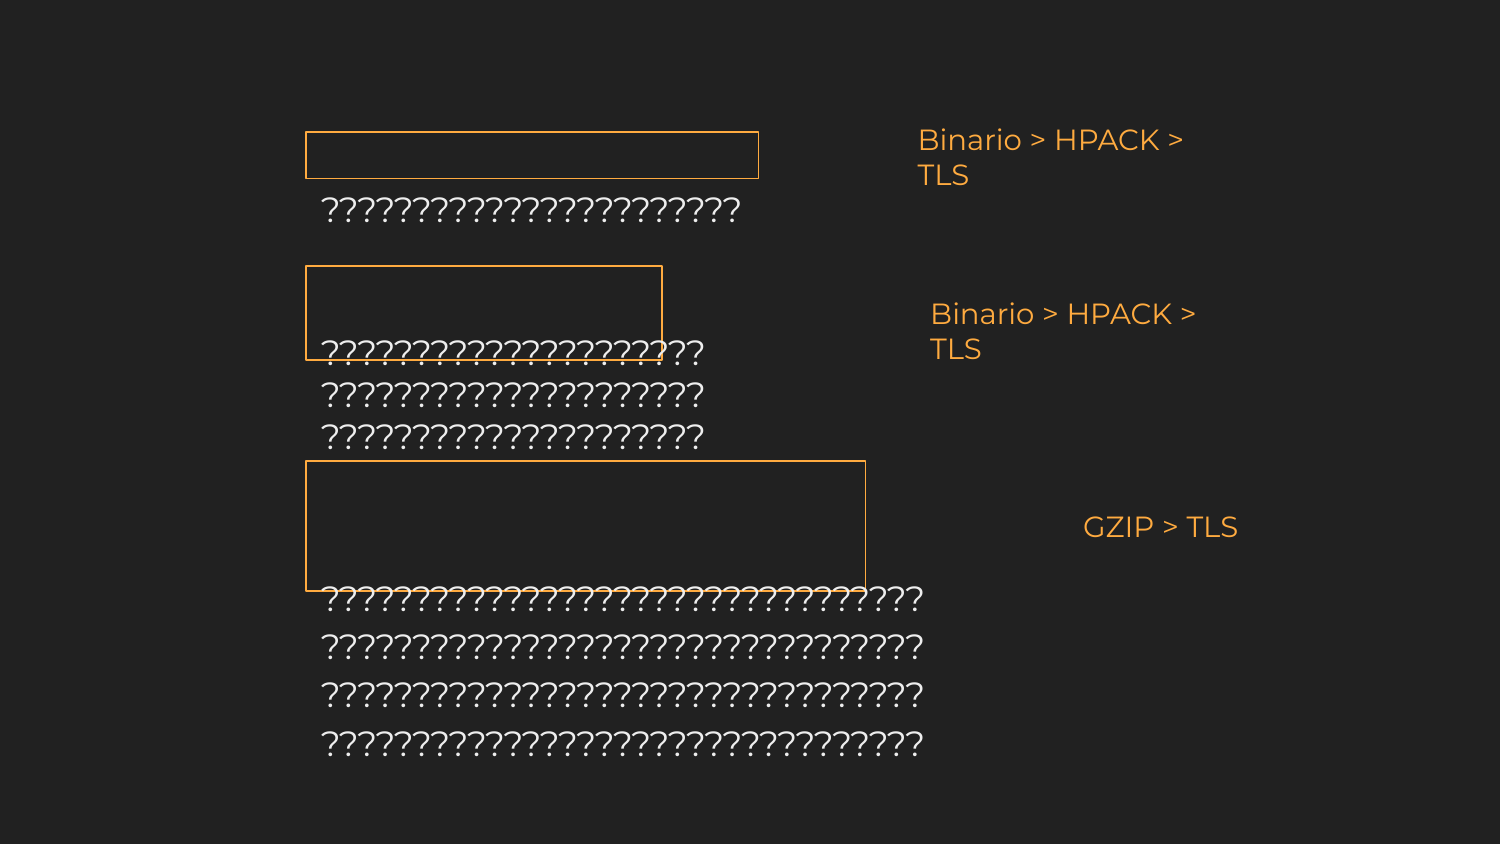

???????????????????????

?????????????????????
?????????????????????
?????????????????????

?????????????????????????????????
?????????????????????????????????
?????????????????????????????????
?????????????????????????????????

Binario > HPACK > TLS

Binario > HPACK > TLS

GZIP > TLS